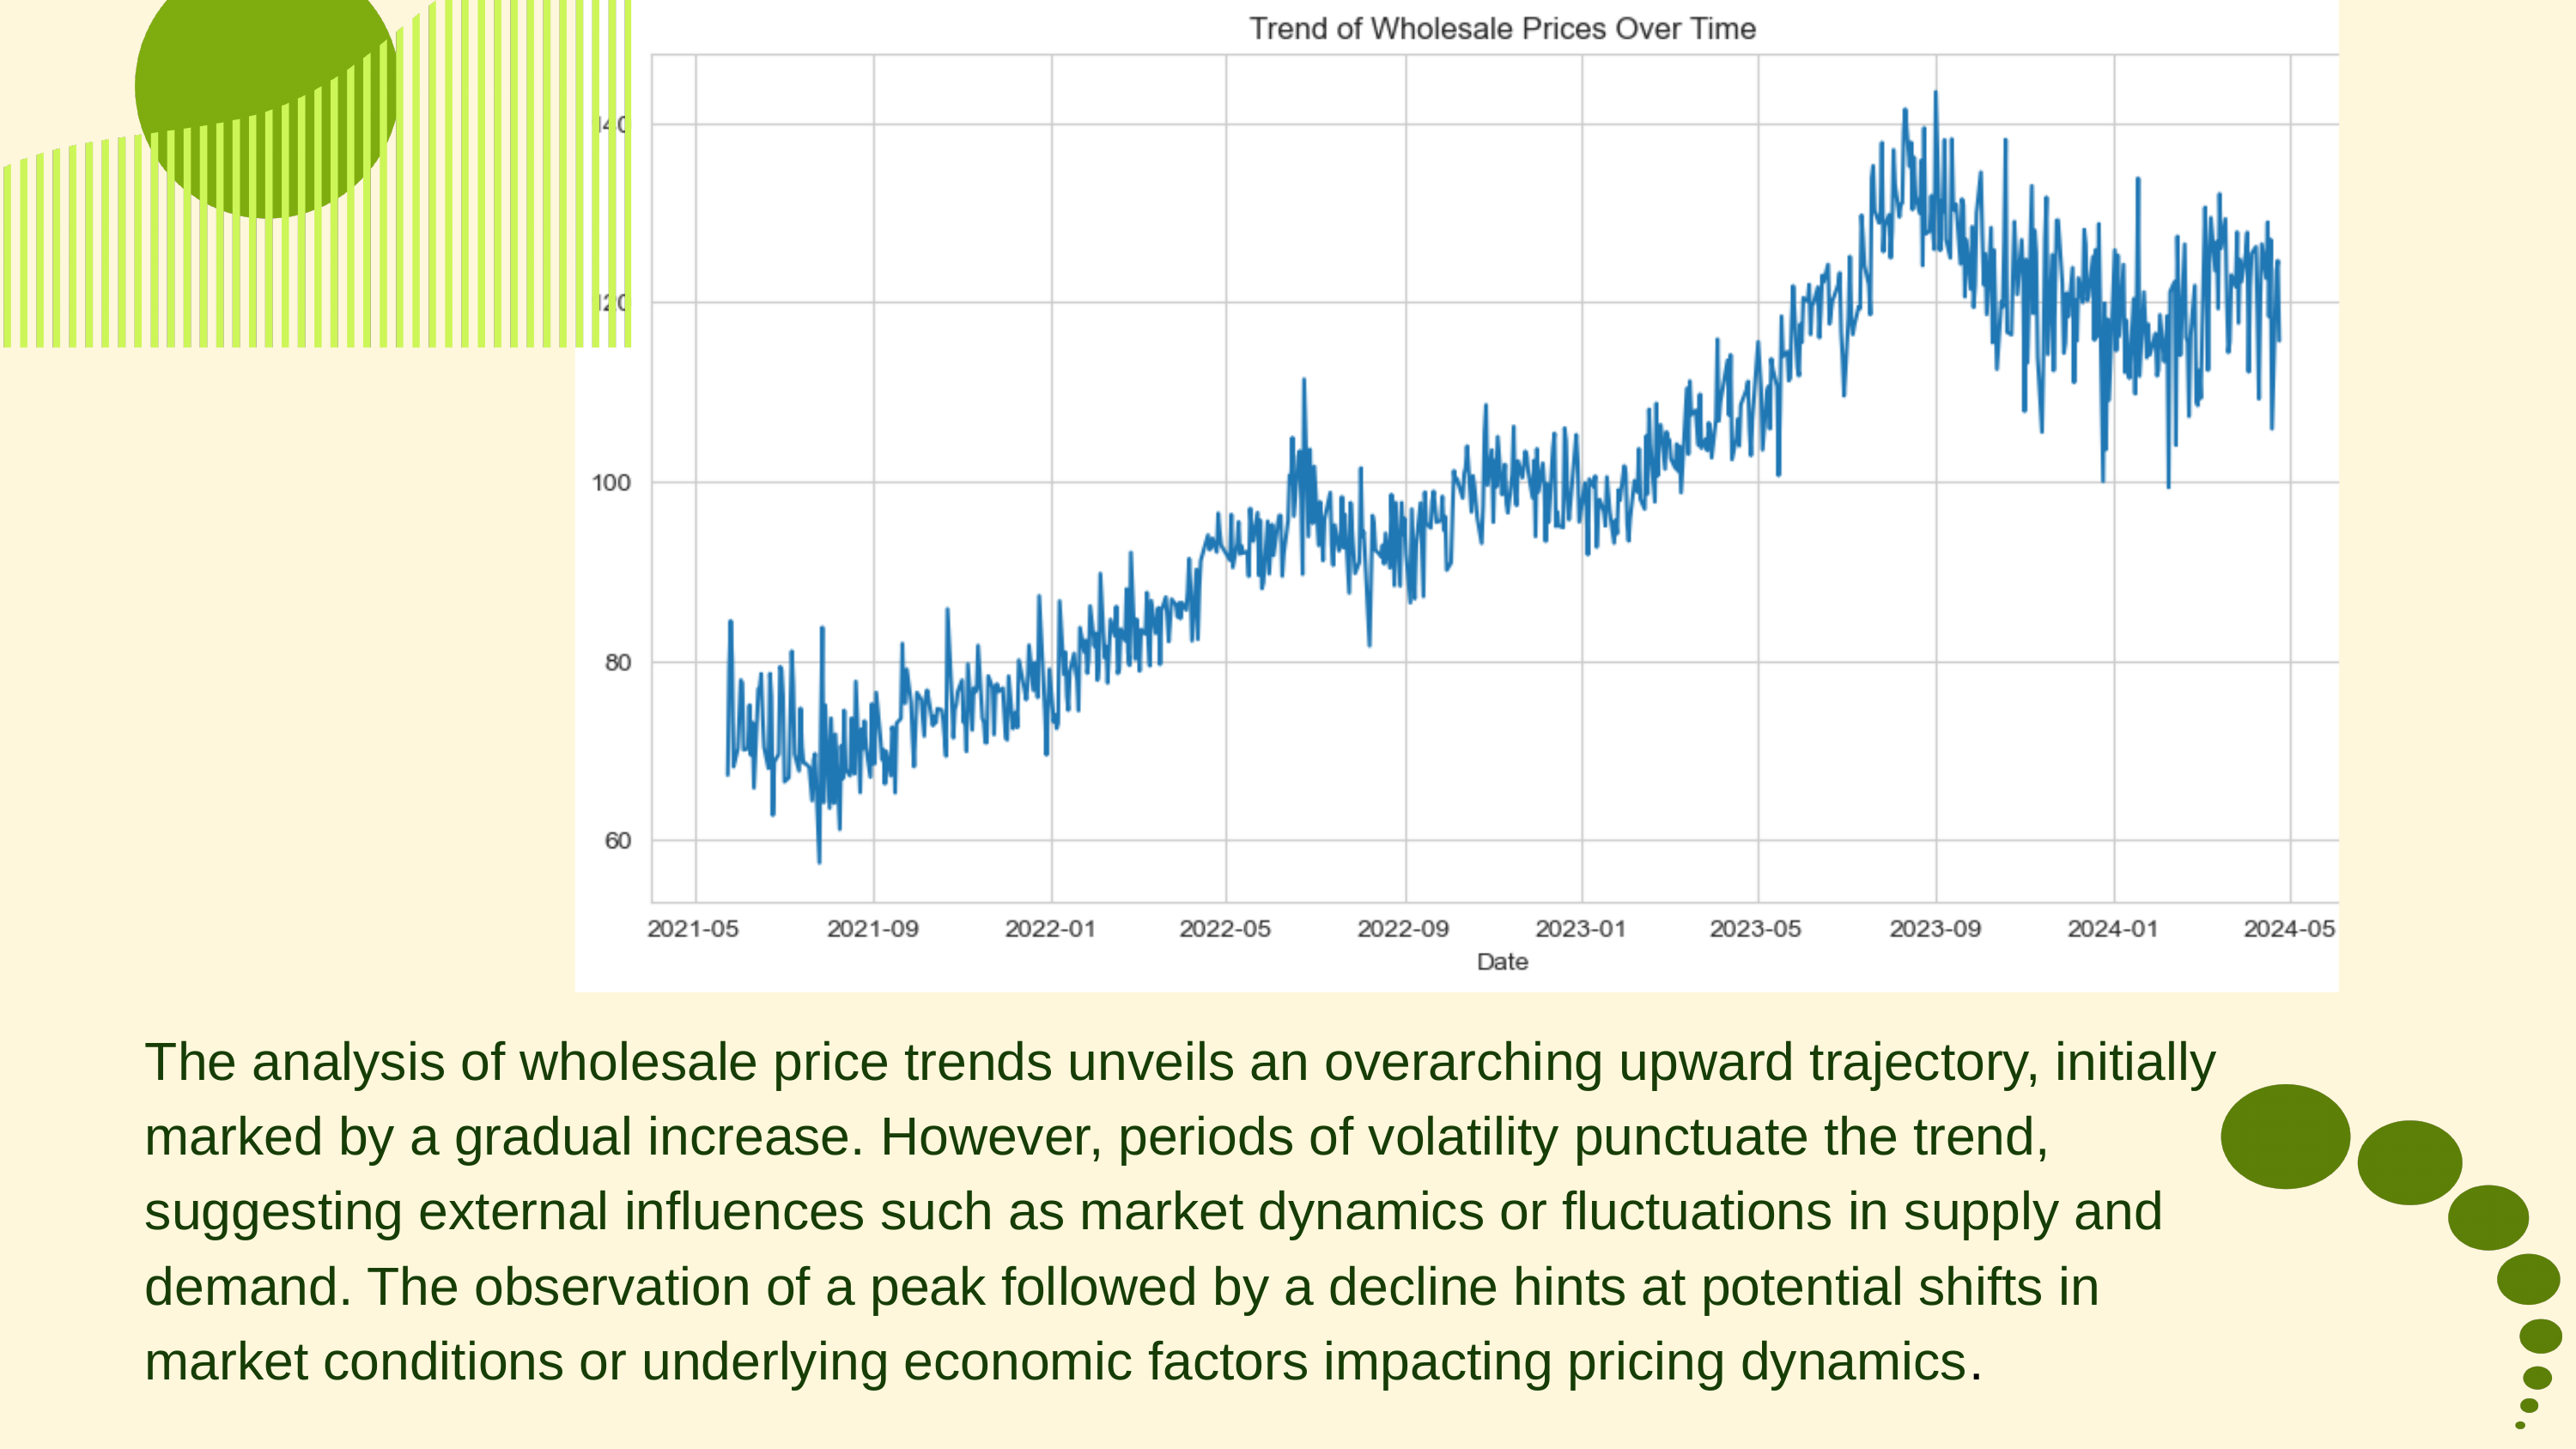

The analysis of wholesale price trends unveils an overarching upward trajectory, initially marked by a gradual increase. However, periods of volatility punctuate the trend, suggesting external influences such as market dynamics or fluctuations in supply and demand. The observation of a peak followed by a decline hints at potential shifts in market conditions or underlying economic factors impacting pricing dynamics.